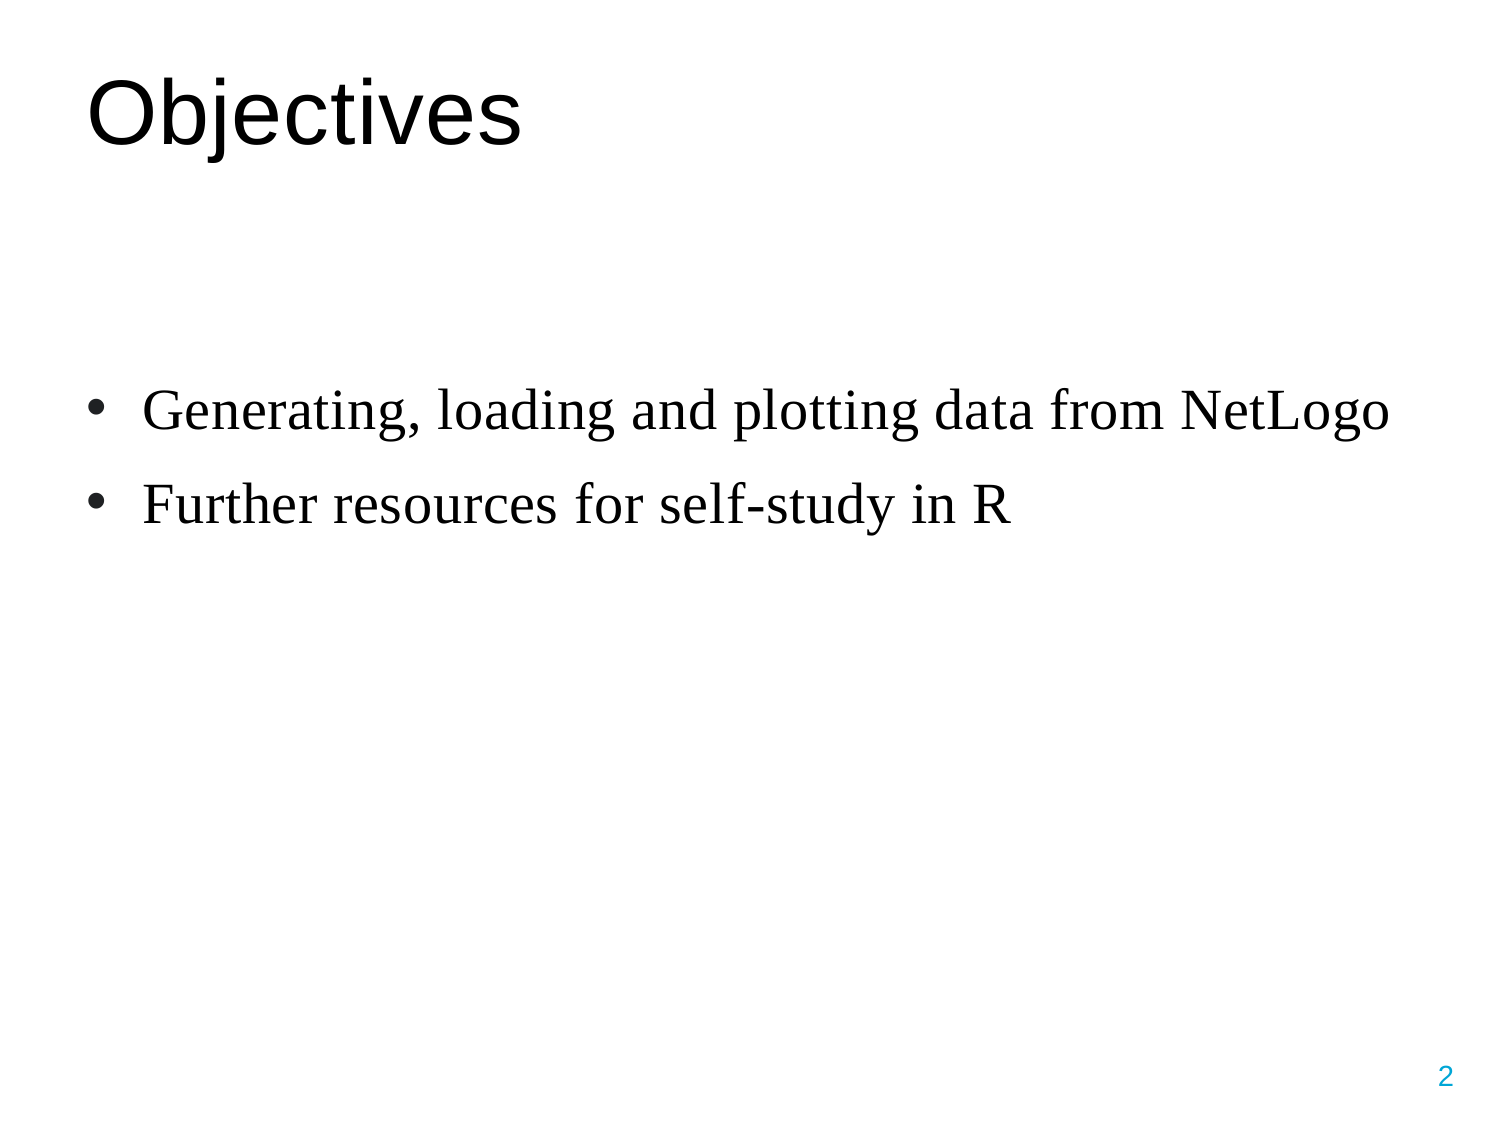

# Objectives
Generating, loading and plotting data from NetLogo
Further resources for self-study in R